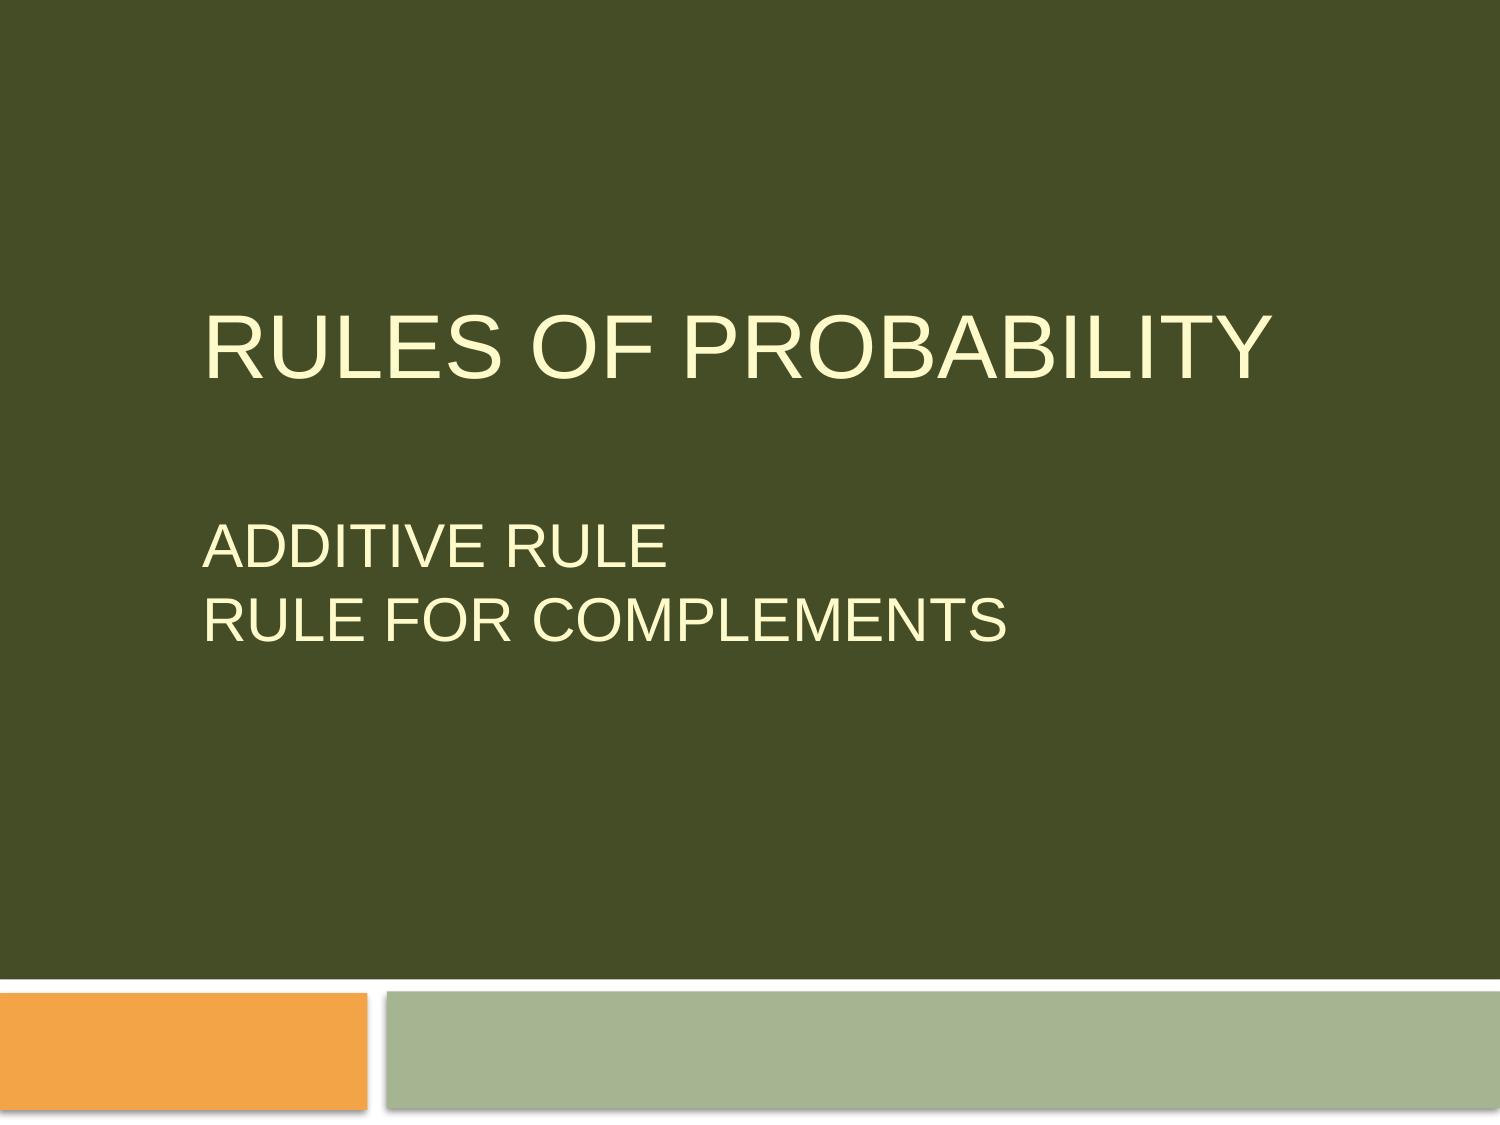

# Rules of Probability Additive Rule Rule for complements